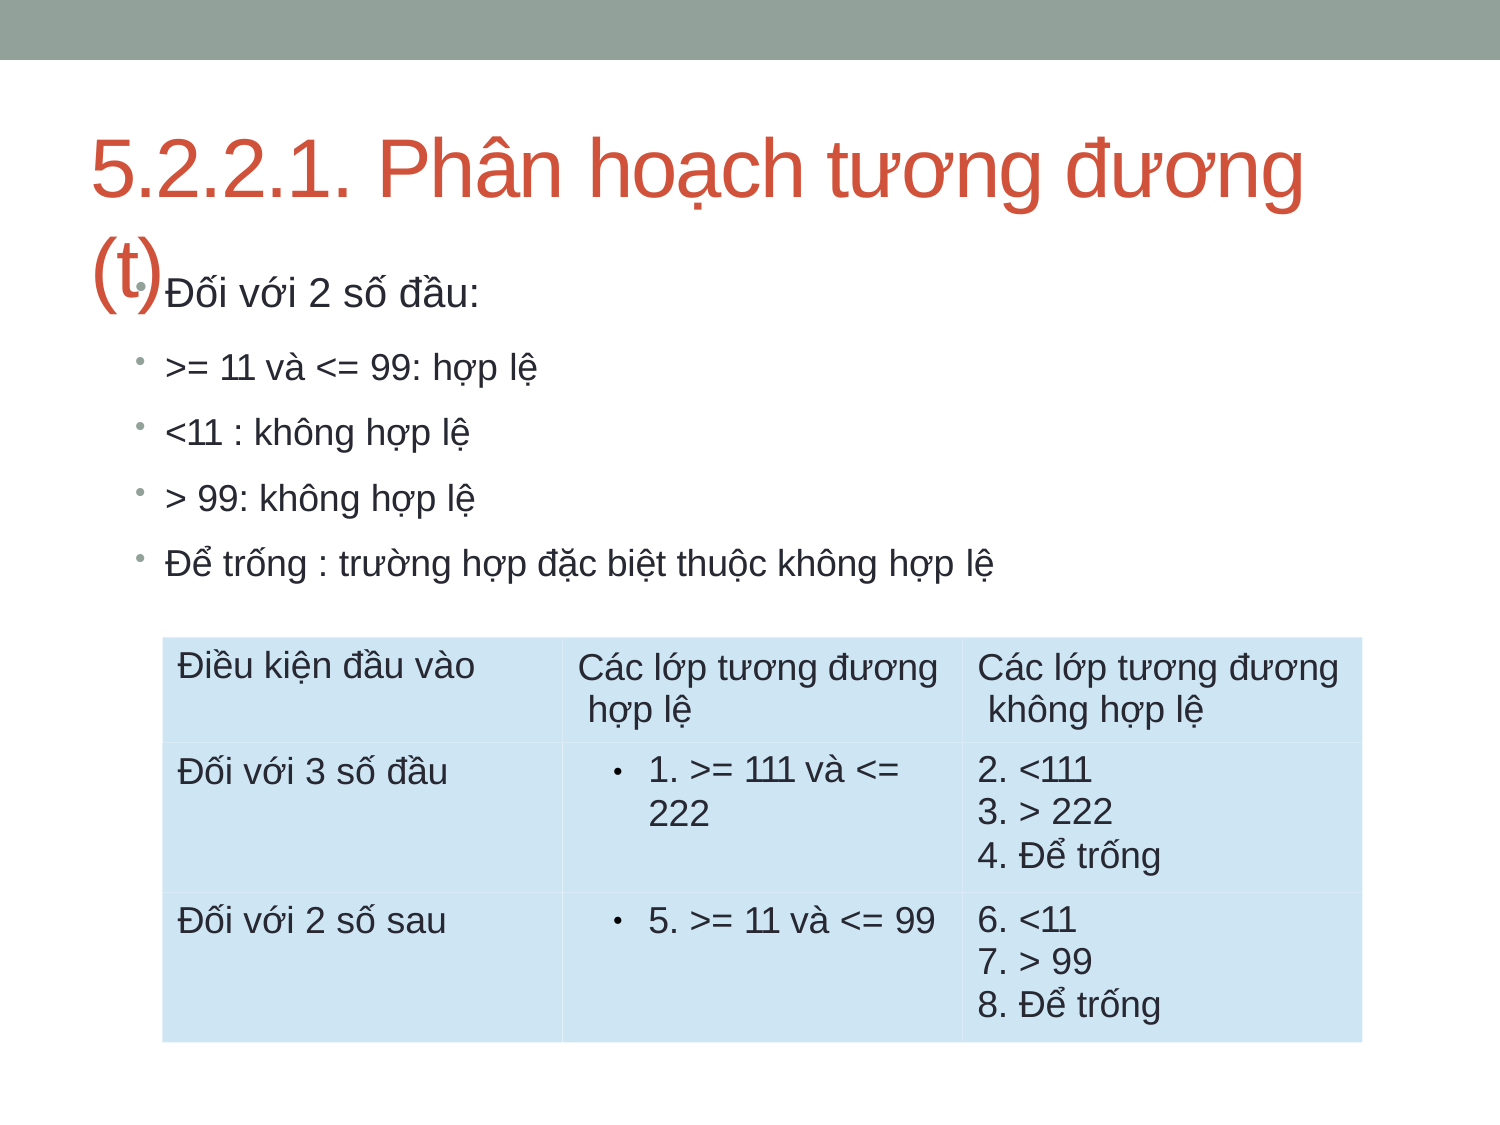

# 5.2.2.1. Phân hoạch tương đương (t)
Đối với 2 số đầu:
>= 11 và <= 99: hợp lệ
<11 : không hợp lệ
> 99: không hợp lệ
Để trống : trường hợp đặc biệt thuộc không hợp lệ

Điều kiện đầu vào
Các lớp tương đương  hợp lệ
Các lớp tương đương  không hợp lệ
2. <111
3. > 222
4. Để trống
6. <11
7. > 99
8. Để trống

Đối với 3 số đầu
1. >= 111 và <=
222
●

Đối với 2 số sau
5. >= 11 và <= 99
●